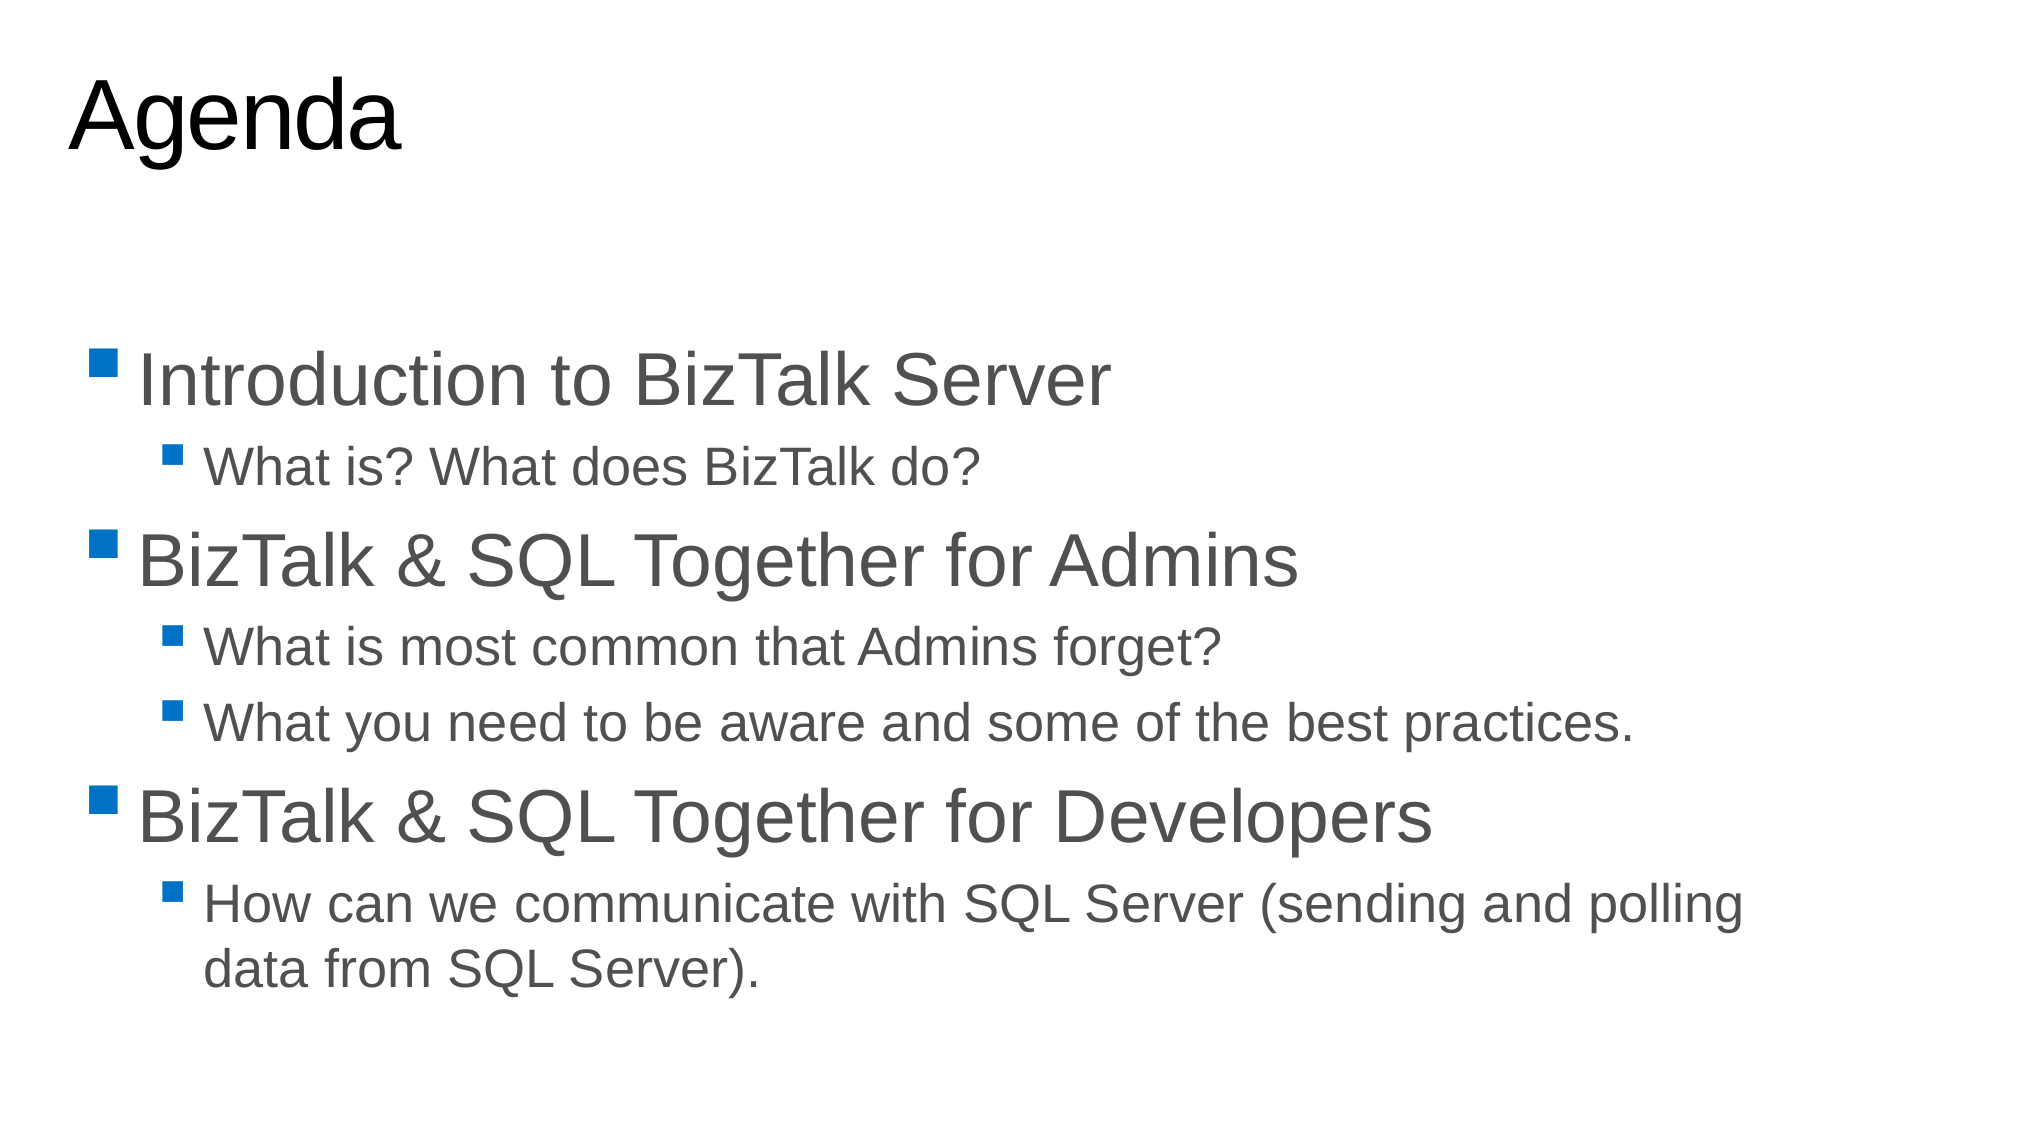

# Agenda
Introduction to BizTalk Server
What is? What does BizTalk do?
BizTalk & SQL Together for Admins
What is most common that Admins forget?
What you need to be aware and some of the best practices.
BizTalk & SQL Together for Developers
How can we communicate with SQL Server (sending and polling data from SQL Server).